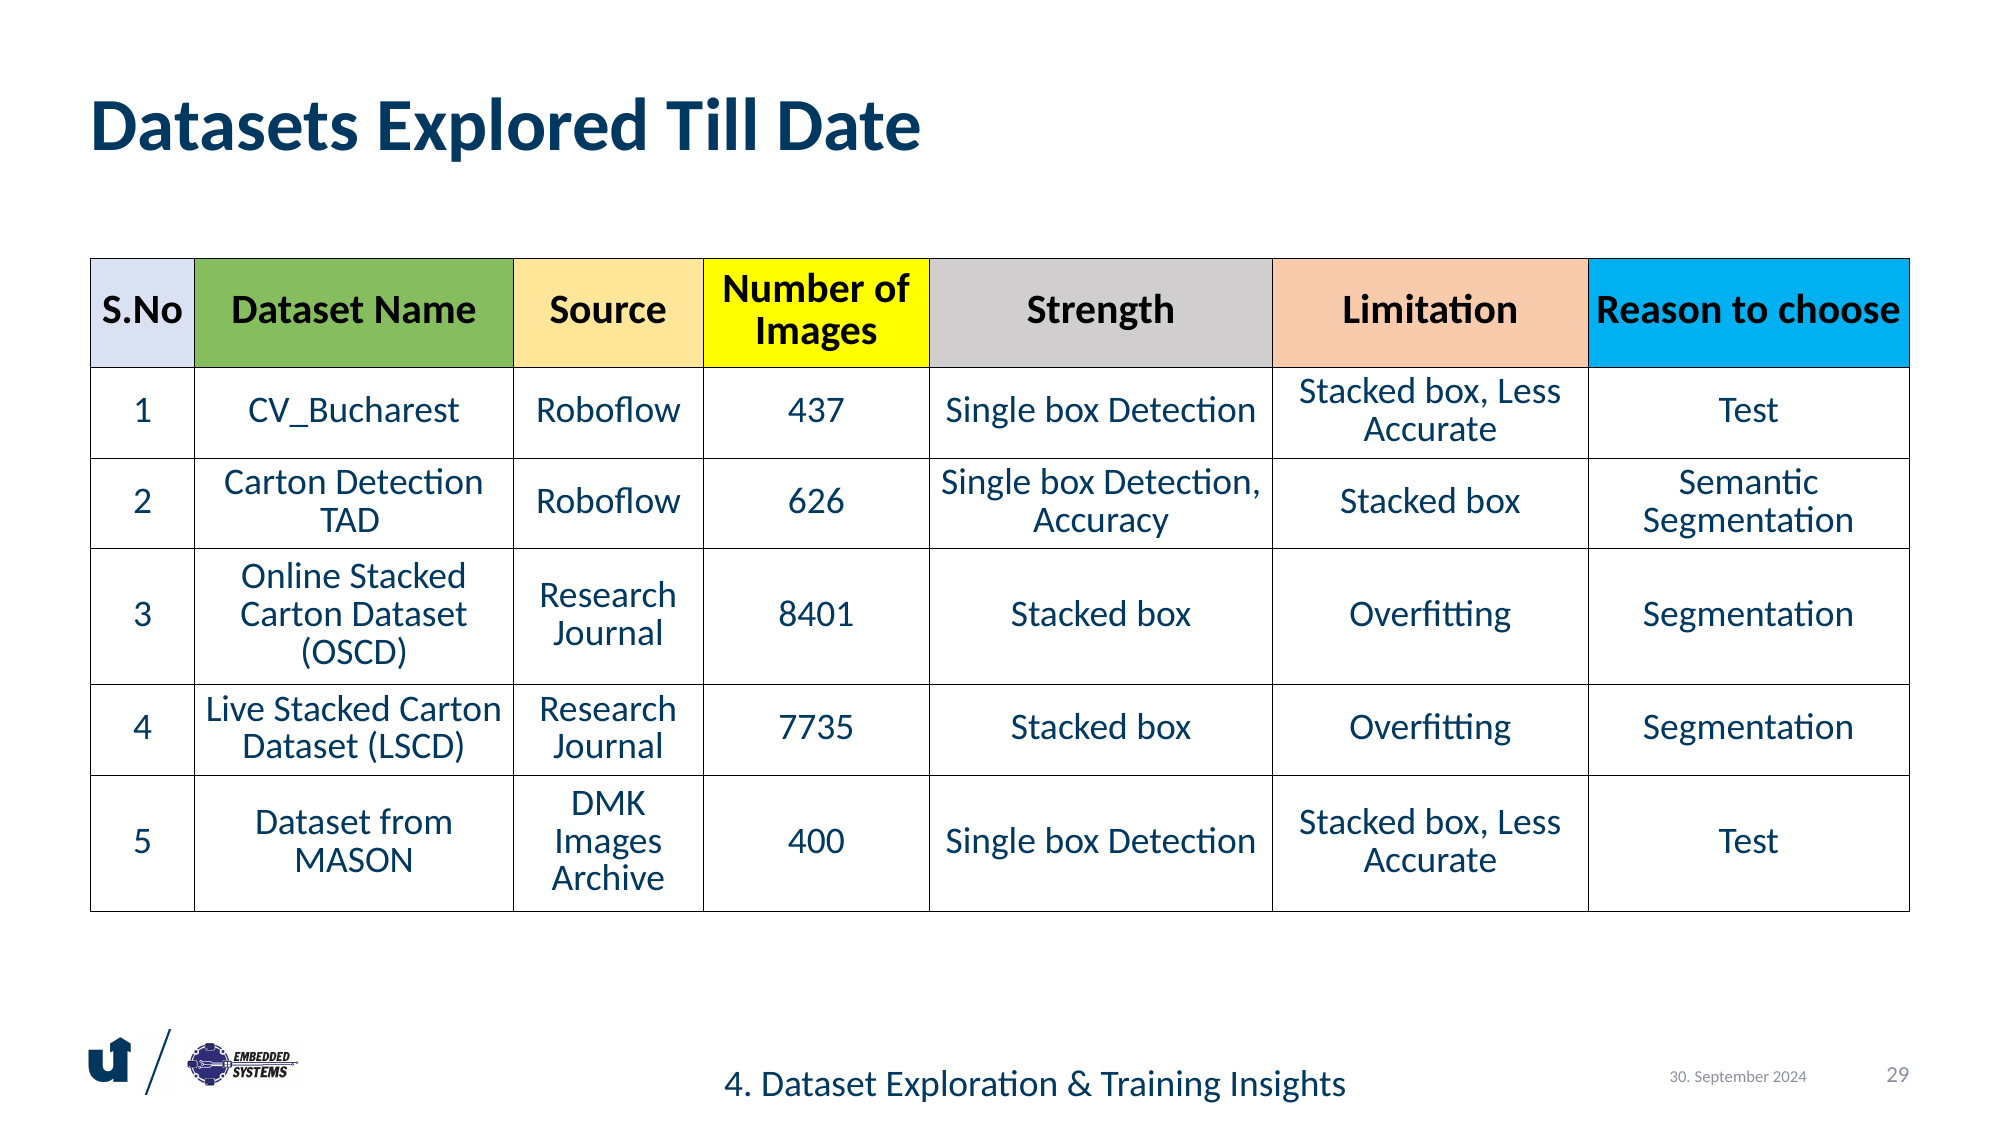

Datasets Explored Till Date
| S.No | Dataset Name | Source | Number of Images | Strength | Limitation | Reason to choose |
| --- | --- | --- | --- | --- | --- | --- |
| 1 | CV\_Bucharest | Roboflow | 437 | Single box Detection | Stacked box, Less Accurate | Test |
| 2 | Carton Detection TAD | Roboflow | 626 | Single box Detection, Accuracy | Stacked box | Semantic Segmentation |
| 3 | Online Stacked Carton Dataset (OSCD) | Research Journal | 8401 | Stacked box | Overfitting | Segmentation |
| 4 | Live Stacked Carton Dataset (LSCD) | Research Journal | 7735 | Stacked box | Overfitting | Segmentation |
| 5 | Dataset from MASON | DMK Images Archive | 400 | Single box Detection | Stacked box, Less Accurate | Test |
4. Dataset Exploration & Training Insights
29
30. September 2024